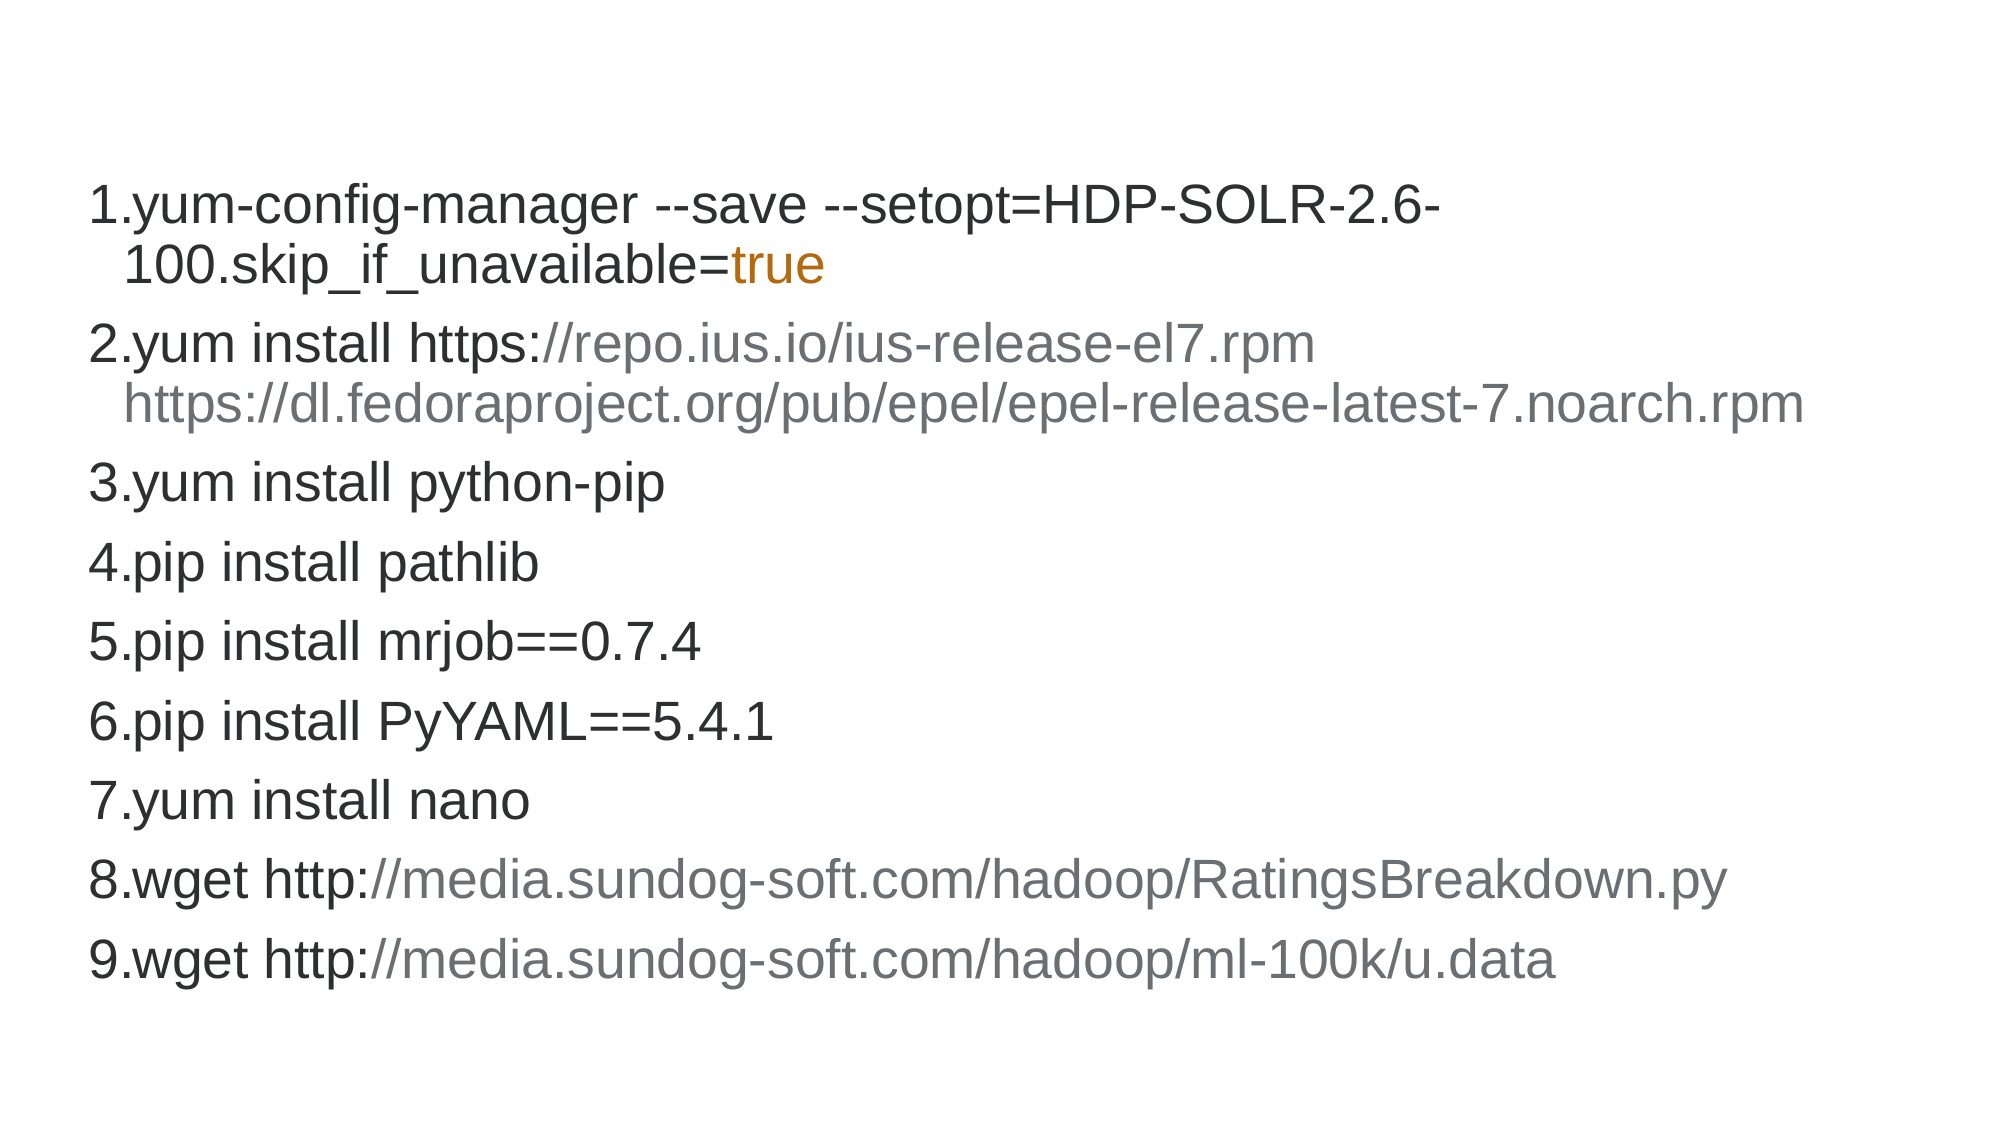

yum-config-manager --save --setopt=HDP-SOLR-2.6-100.skip_if_unavailable=true
yum install https://repo.ius.io/ius-release-el7.rpm https://dl.fedoraproject.org/pub/epel/epel-release-latest-7.noarch.rpm
yum install python-pip
pip install pathlib
pip install mrjob==0.7.4
pip install PyYAML==5.4.1
yum install nano
wget http://media.sundog-soft.com/hadoop/RatingsBreakdown.py
wget http://media.sundog-soft.com/hadoop/ml-100k/u.data